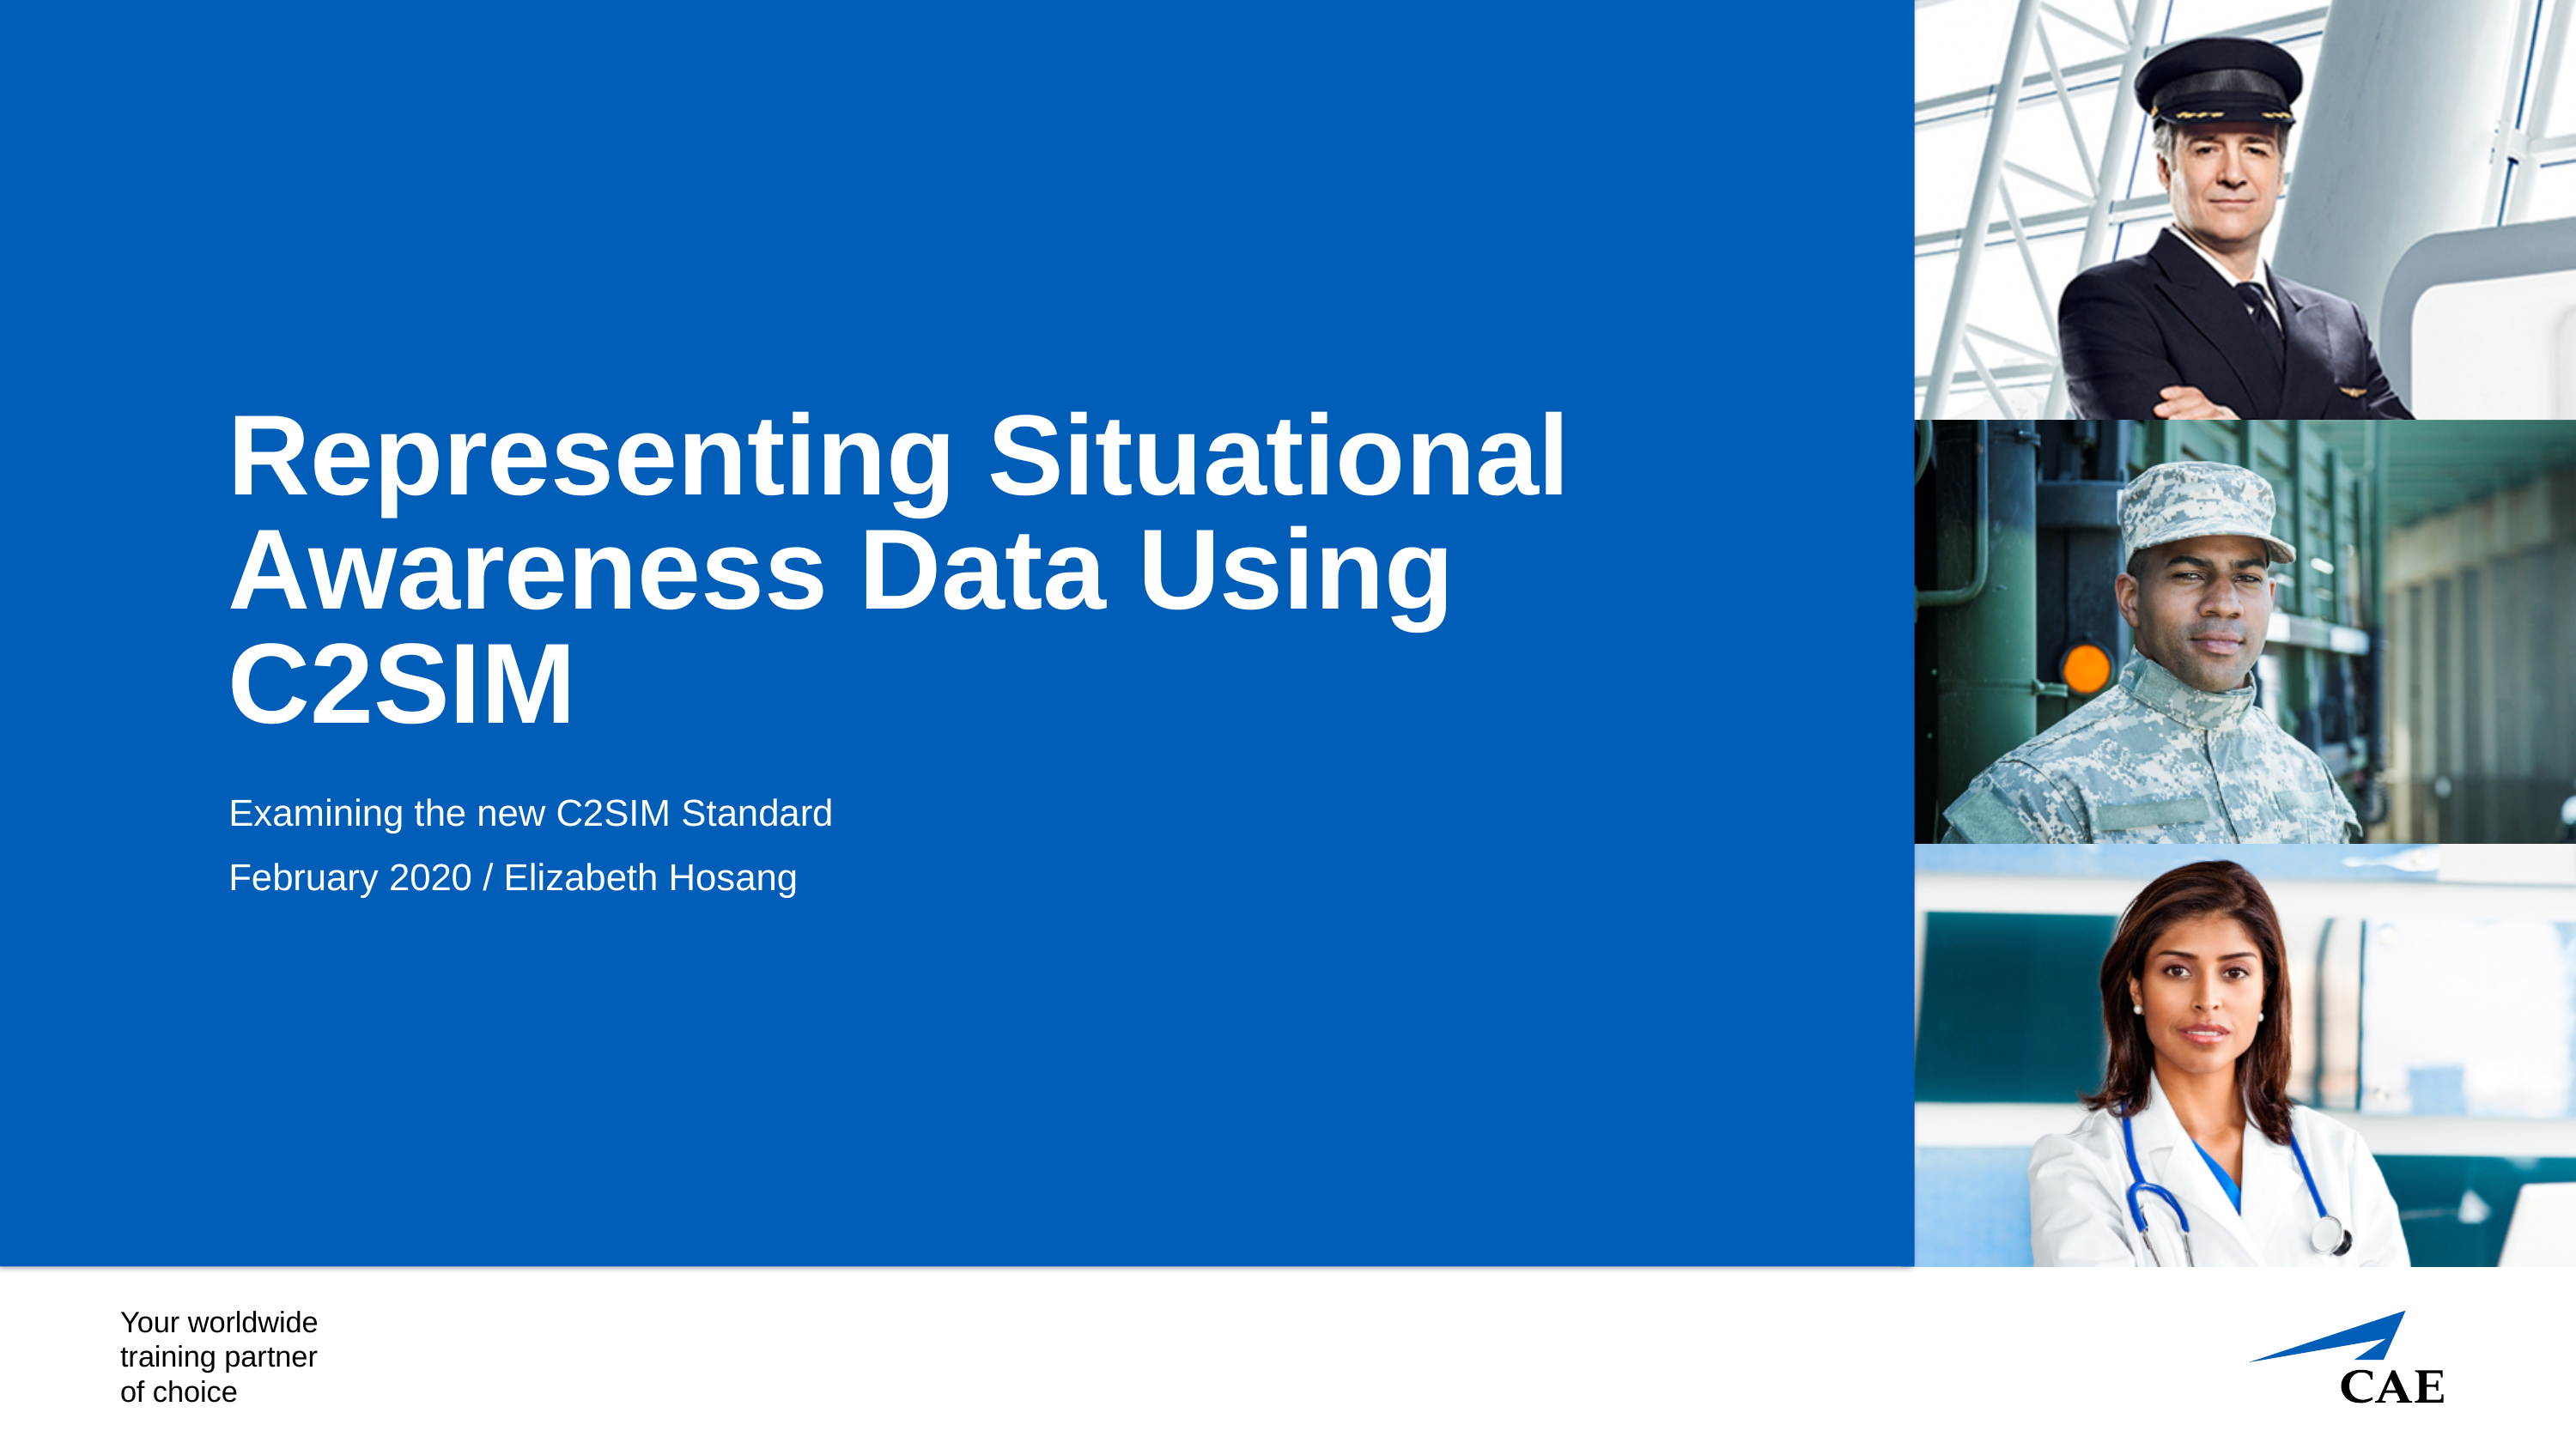

# Representing Situational Awareness Data Using C2SIM
Examining the new C2SIM Standard
February 2020 / Elizabeth Hosang